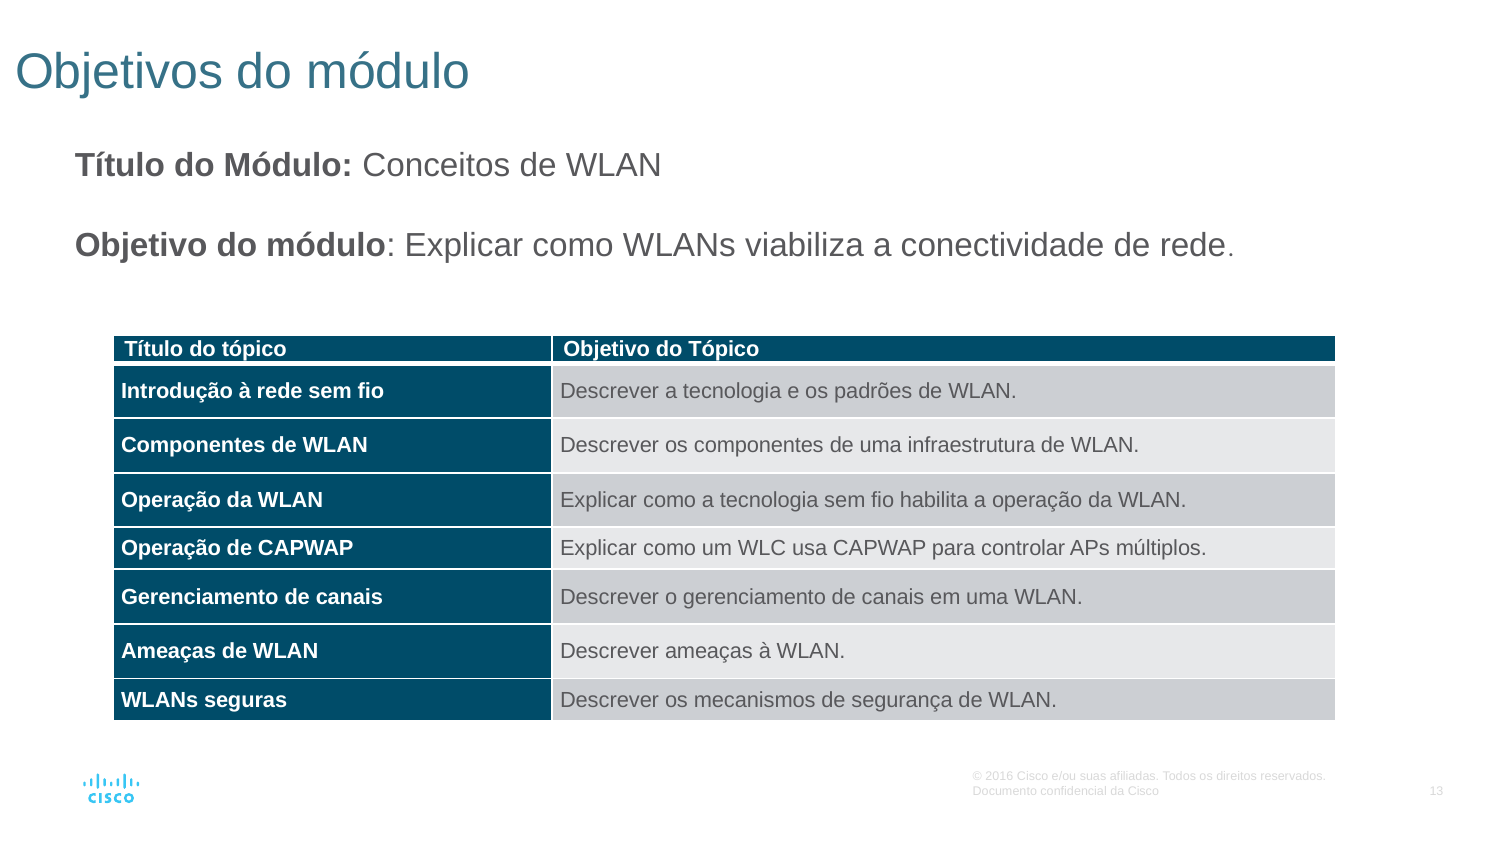

# Objetivos do módulo
Título do Módulo: Conceitos de WLAN

Objetivo do módulo: Explicar como WLANs viabiliza a conectividade de rede.

| Título do tópico | Objetivo do Tópico |
| --- | --- |
| Introdução à rede sem fio | Descrever a tecnologia e os padrões de WLAN. |
| Componentes de WLAN | Descrever os componentes de uma infraestrutura de WLAN. |
| Operação da WLAN | Explicar como a tecnologia sem fio habilita a operação da WLAN. |
| Operação de CAPWAP | Explicar como um WLC usa CAPWAP para controlar APs múltiplos. |
| Gerenciamento de canais | Descrever o gerenciamento de canais em uma WLAN. |
| Ameaças de WLAN | Descrever ameaças à WLAN. |
| WLANs seguras | Descrever os mecanismos de segurança de WLAN. |